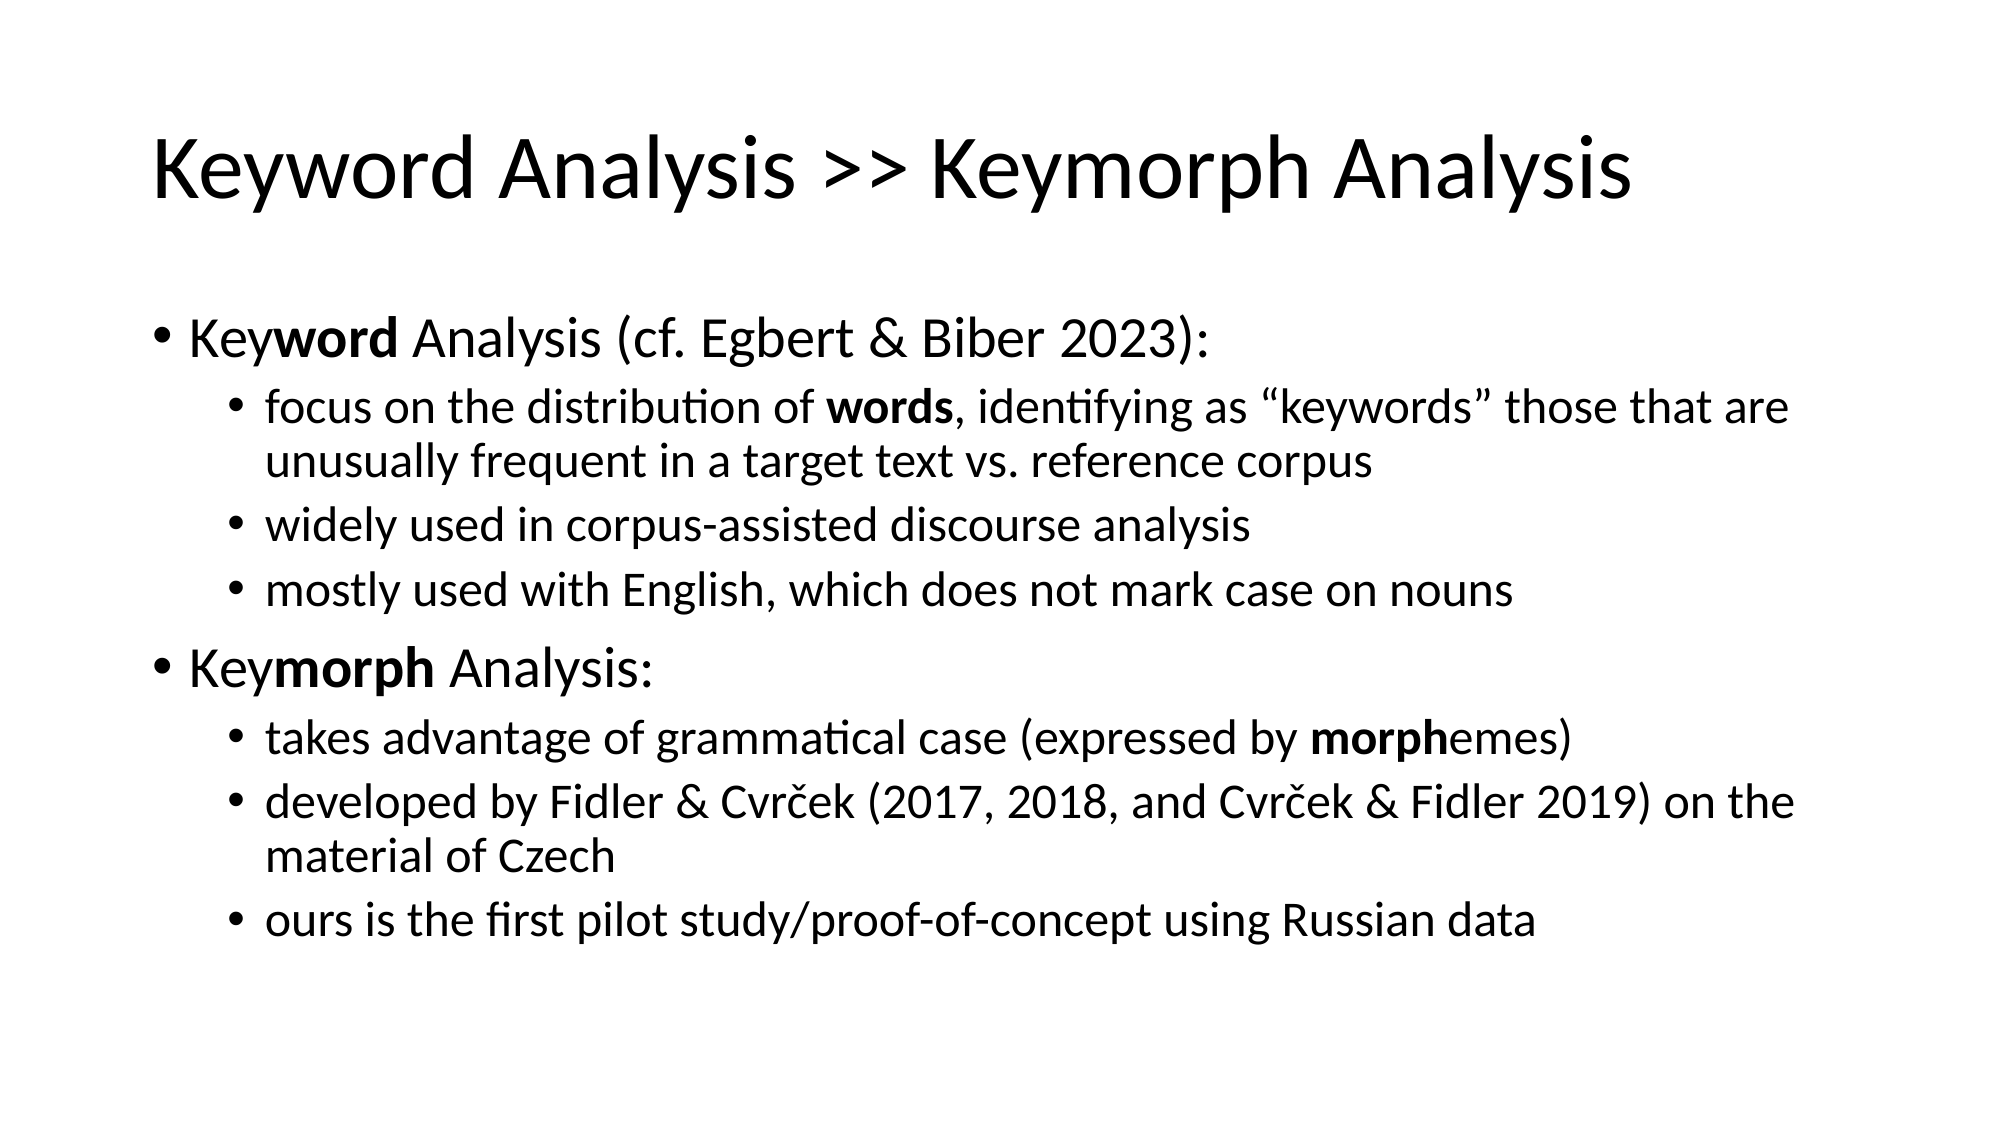

# Keyword Analysis >> Keymorph Analysis
Keyword Analysis (cf. Egbert & Biber 2023):
focus on the distribution of words, identifying as “keywords” those that are unusually frequent in a target text vs. reference corpus
widely used in corpus-assisted discourse analysis
mostly used with English, which does not mark case on nouns
Keymorph Analysis:
takes advantage of grammatical case (expressed by morphemes)
developed by Fidler & Cvrček (2017, 2018, and Cvrček & Fidler 2019) on the material of Czech
ours is the first pilot study/proof-of-concept using Russian data